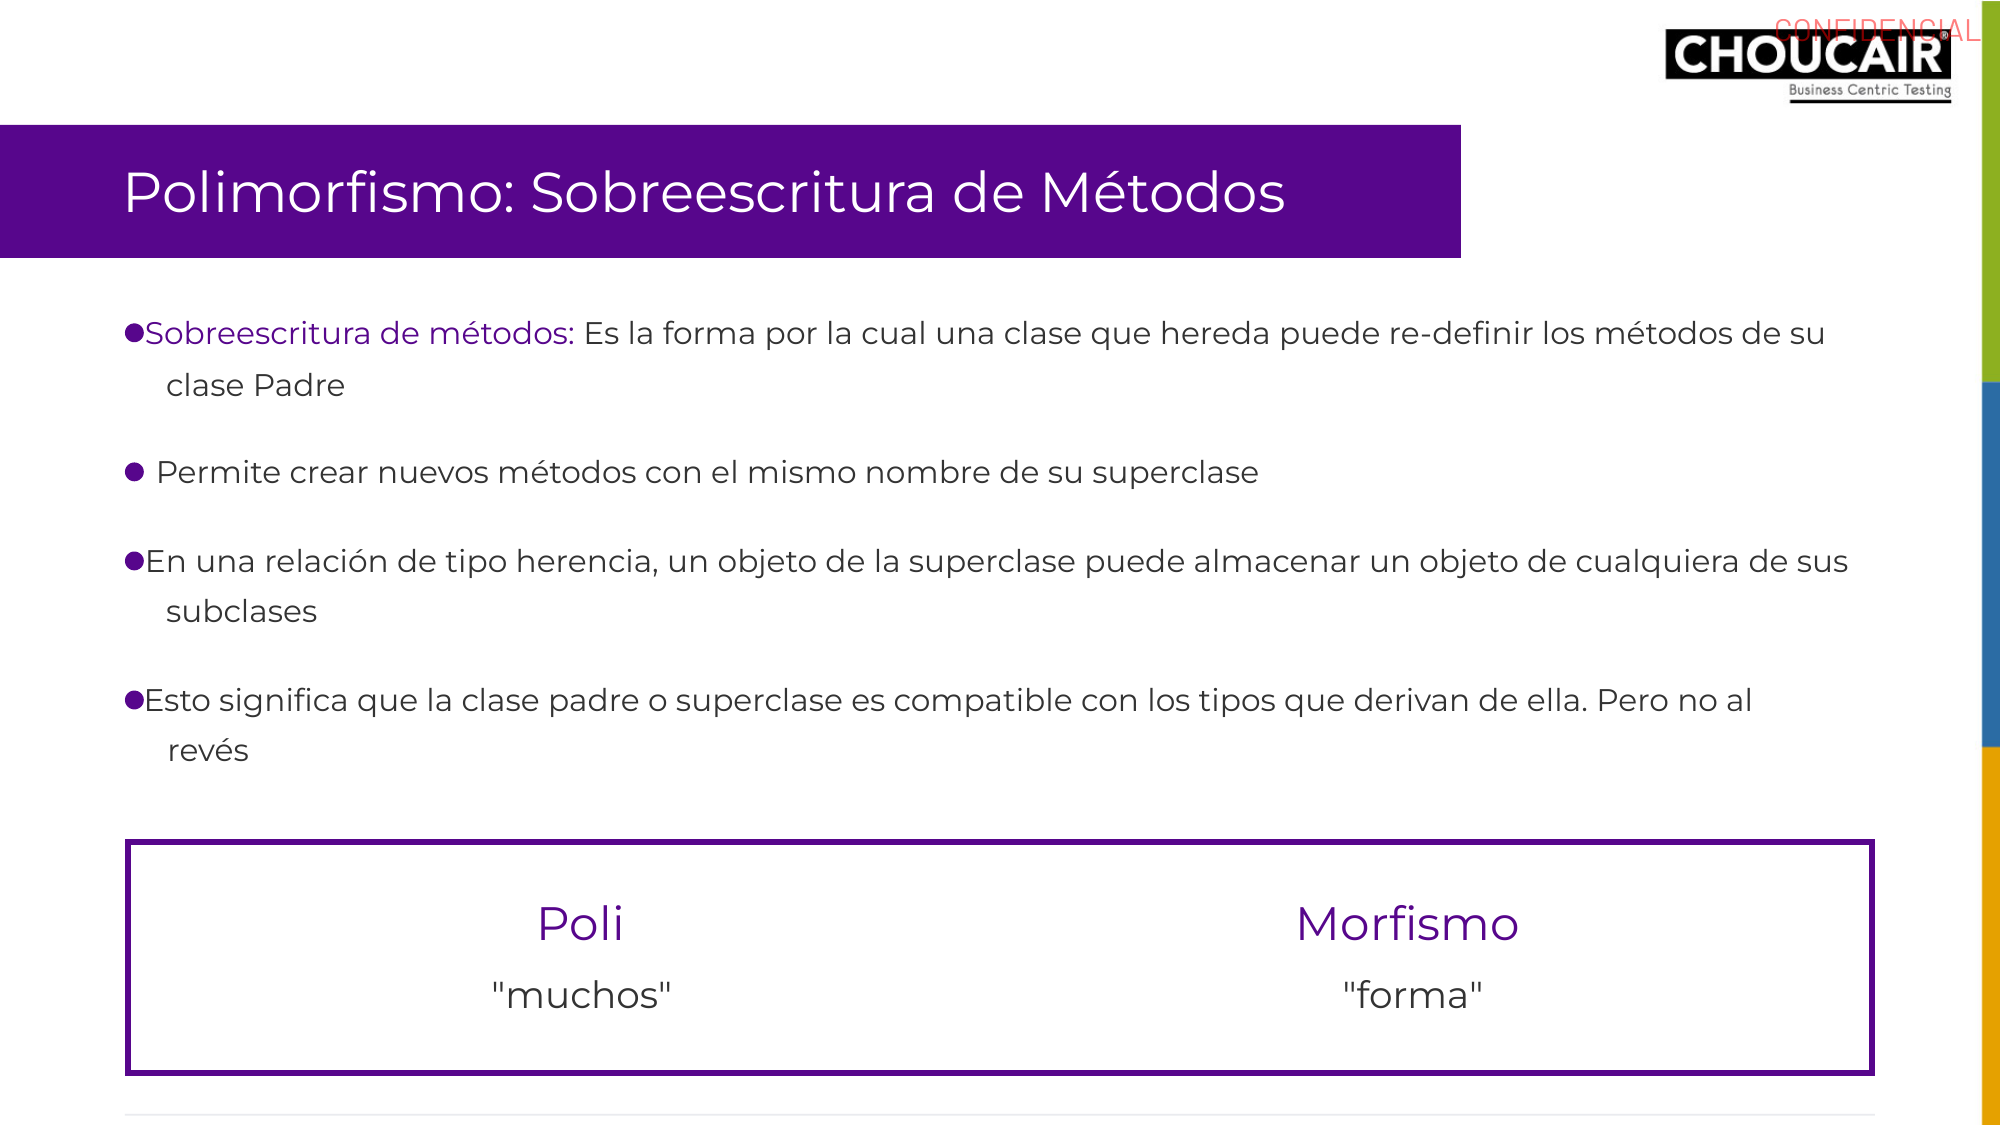

Polimorfismo: Sobreescritura de Métodos
Sobreescritura de métodos: Es la forma por la cual una clase que hereda puede re-deﬁnir los métodos de su

clase Padre
Permite crear nuevos métodos con el mismo nombre de su superclase

En una relación de tipo herencia, un objeto de la superclase puede almacenar un objeto de cualquiera de sus

subclases
Esto signiﬁca que la clase padre o superclase es compatible con los tipos que derivan de ella. Pero no al

revés

Poli
Morﬁsmo
"muchos"
"forma"